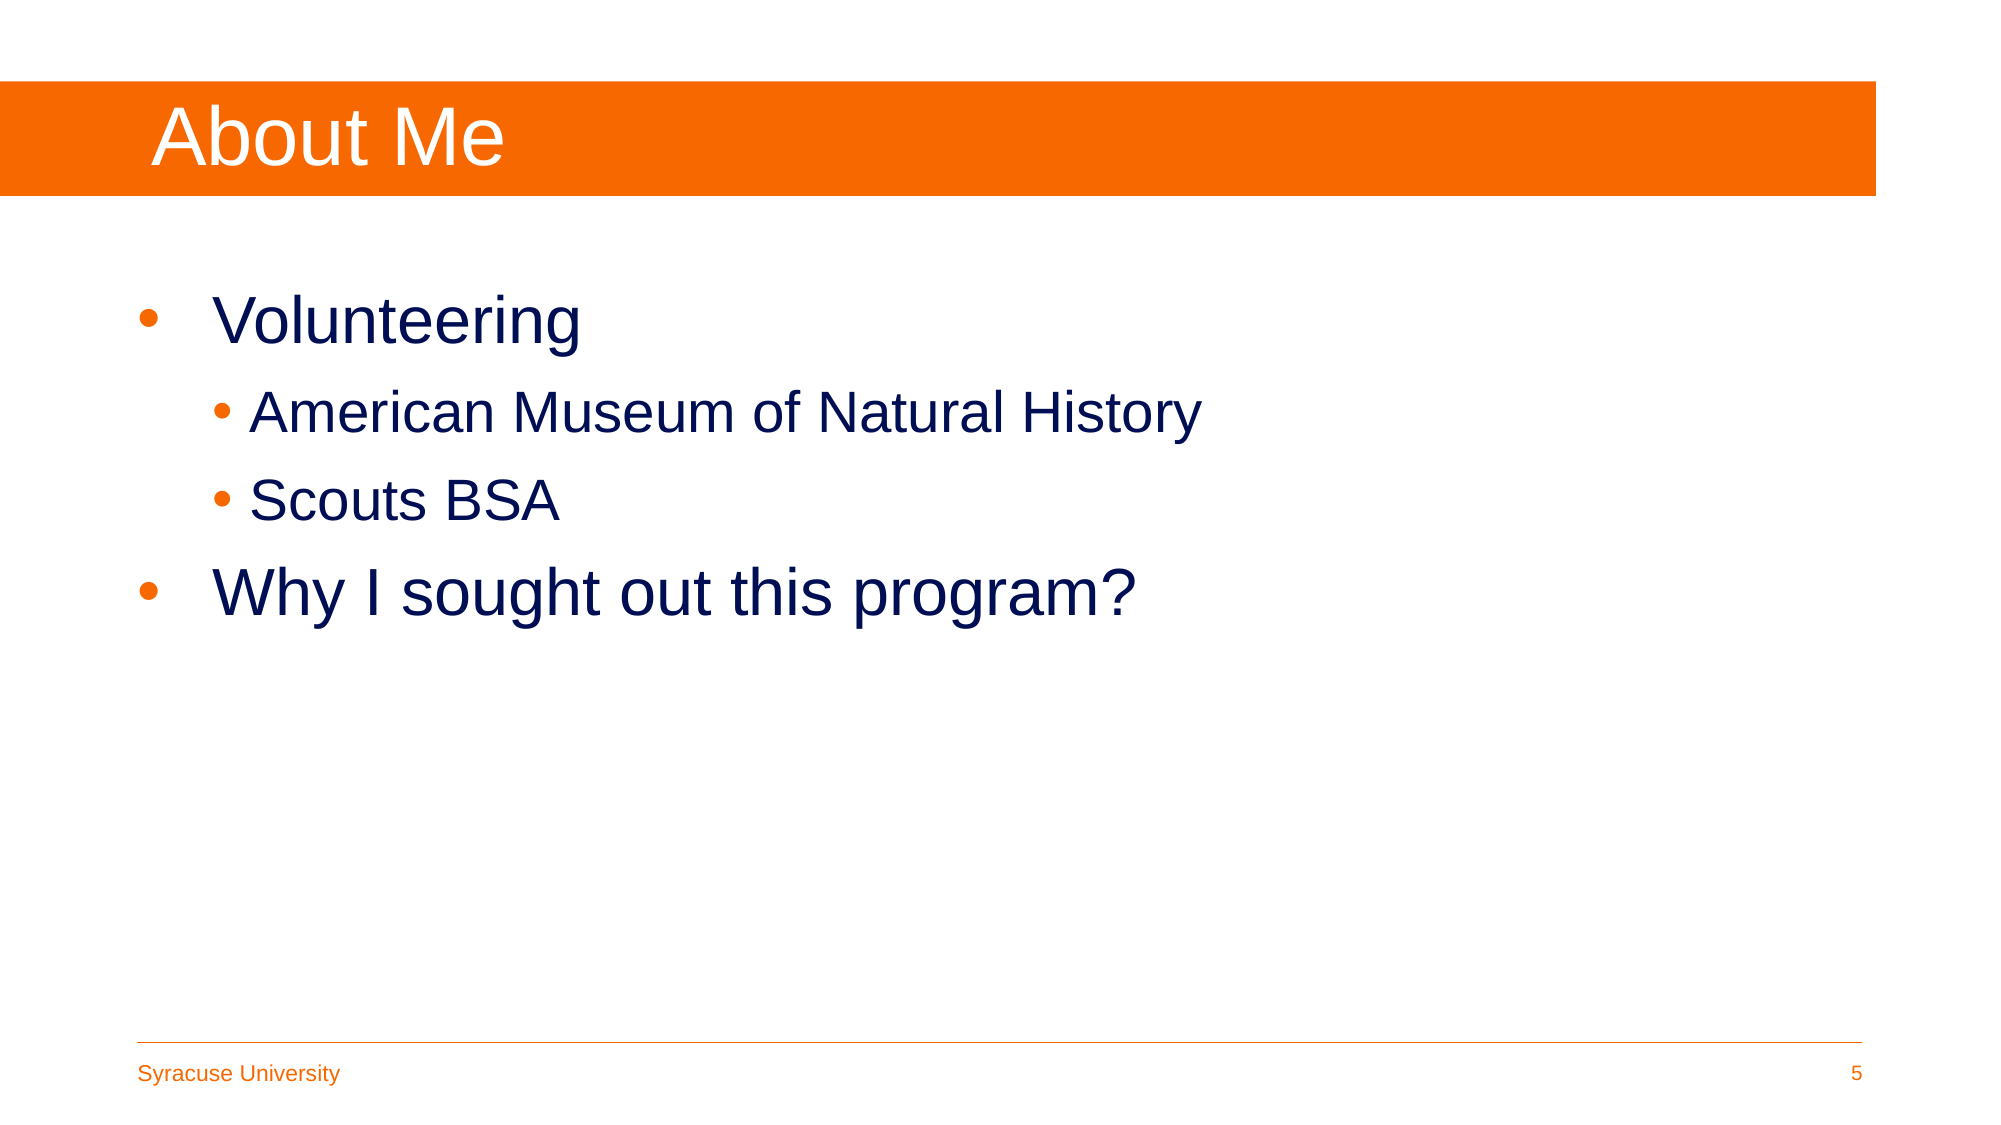

# About Me

Volunteering
American Museum of Natural History
Scouts BSA
Why I sought out this program?